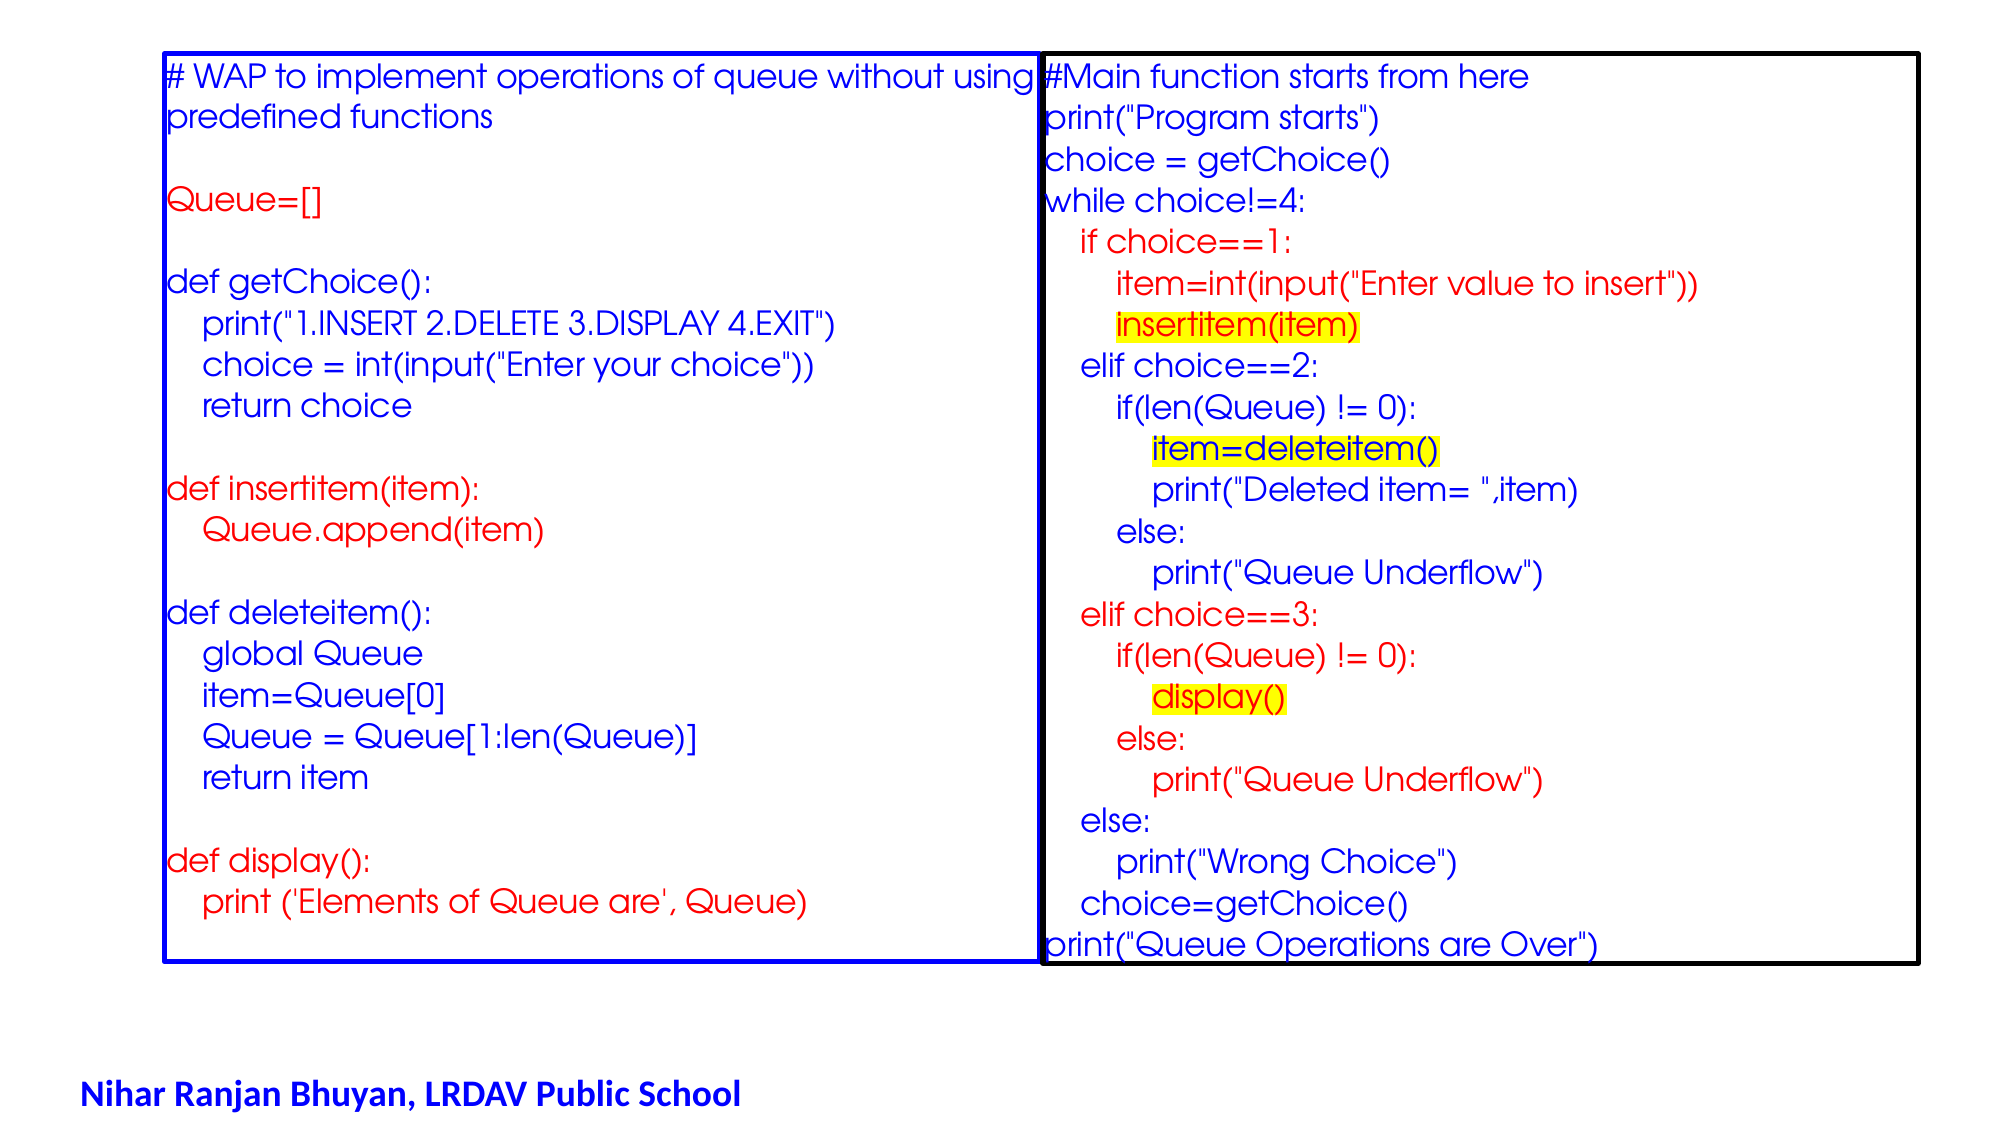

# WAP to implement operations of queue without using predefined functions

Queue=[]

def getChoice():
    print("1.INSERT 2.DELETE 3.DISPLAY 4.EXIT")
    choice = int(input("Enter your choice"))
    return choice

def insertitem(item):
    Queue.append(item)

def deleteitem():
    global Queue
    item=Queue[0]
    Queue = Queue[1:len(Queue)]
    return item

def display():
    print ('Elements of Queue are', Queue)

#Main function starts from here
print("Program starts")
choice = getChoice()
while choice!=4:
    if choice==1:
        item=int(input("Enter value to insert"))
        insertitem(item)
    elif choice==2:
        if(len(Queue) != 0):
            item=deleteitem()
            print("Deleted item= ",item)
        else:
            print("Queue Underflow")
    elif choice==3:
        if(len(Queue) != 0):
            display()
        else:
            print("Queue Underflow")
    else:
        print("Wrong Choice")
    choice=getChoice()
print("Queue Operations are Over")
Nihar Ranjan Bhuyan, LRDAV Public School